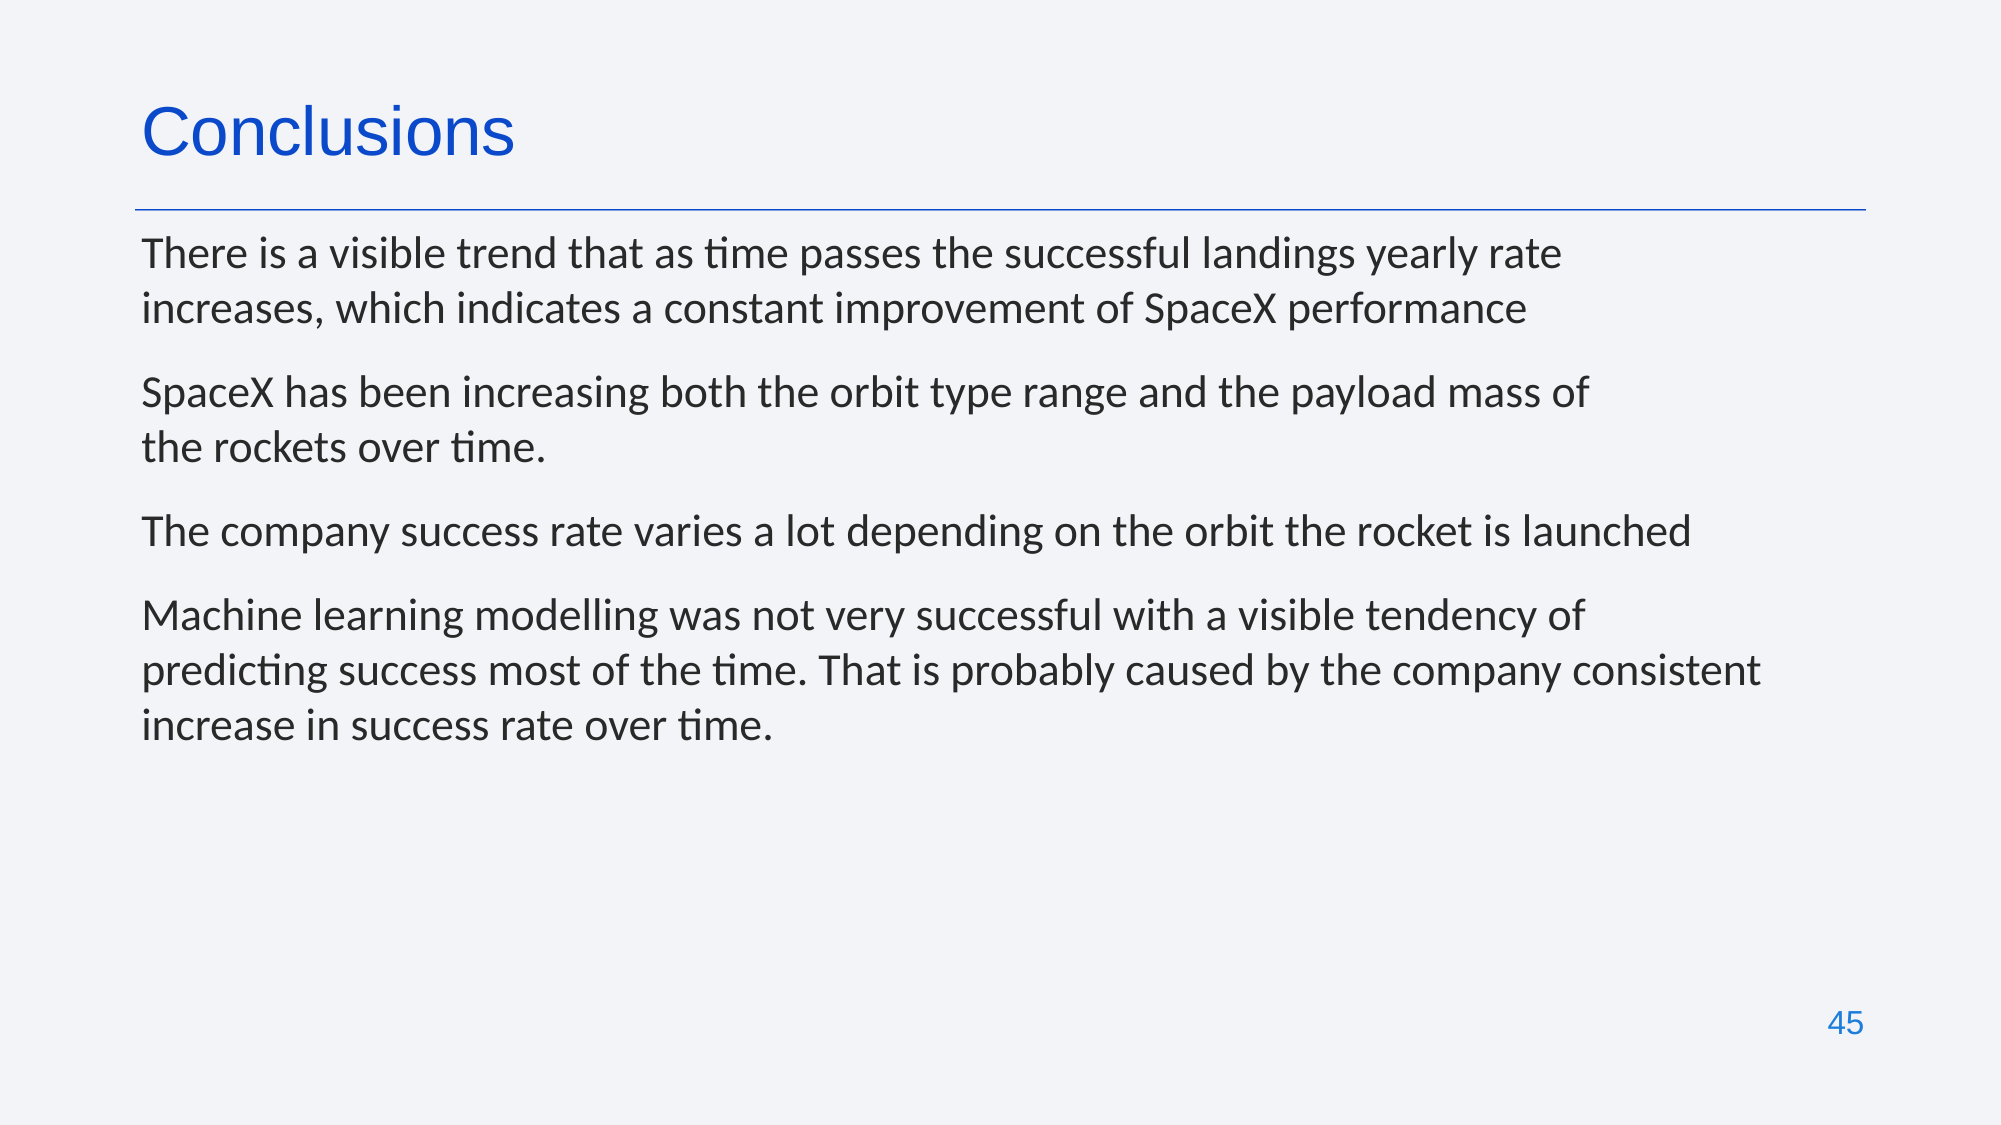

Conclusions
There is a visible trend that as time passes the successful landings yearly rate increases, which indicates a constant improvement of SpaceX performance
SpaceX has been increasing both the orbit type range and the payload mass of the rockets over time.
The company success rate varies a lot depending on the orbit the rocket is launched
Machine learning modelling was not very successful with a visible tendency of predicting success most of the time. That is probably caused by the company consistent increase in success rate over time.
45